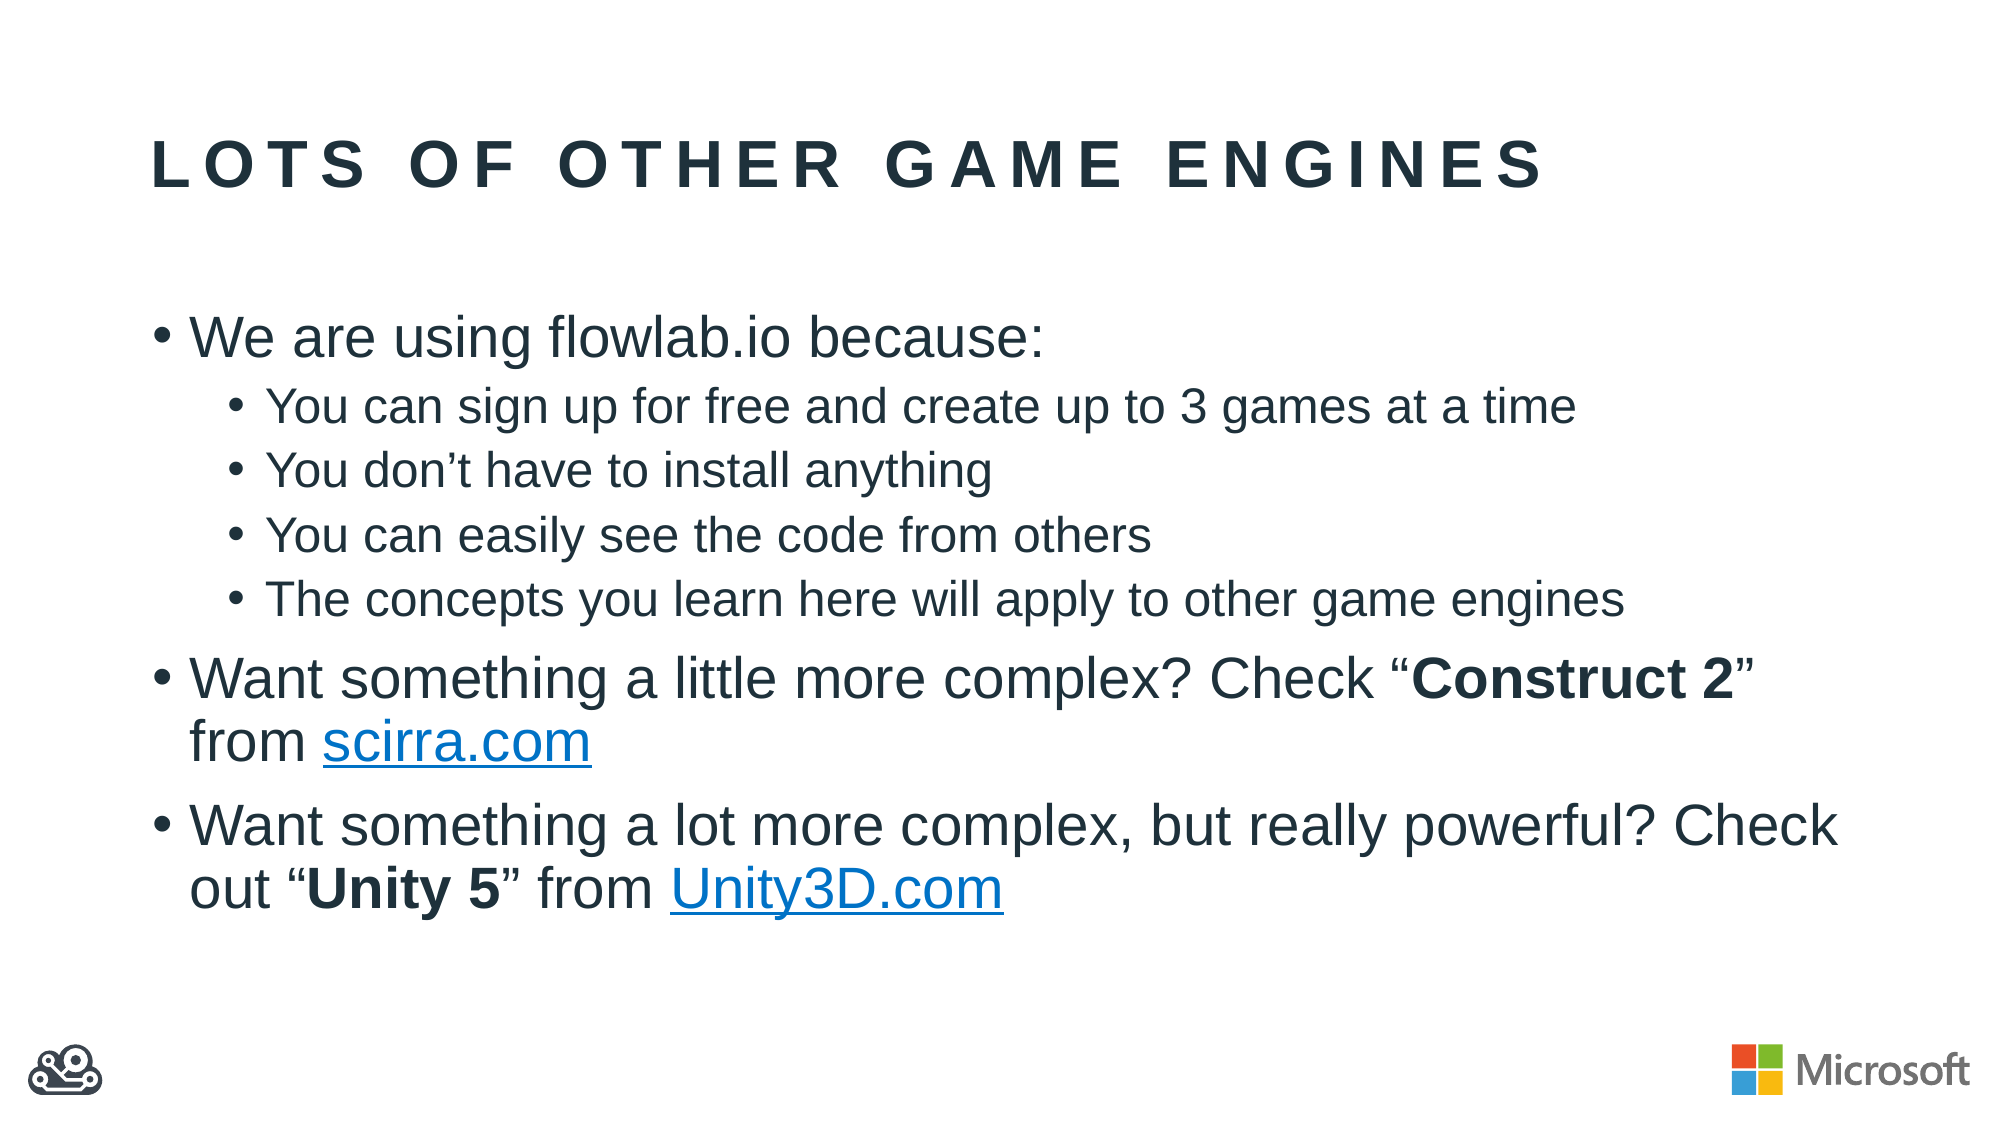

# Lots of other game engines
We are using flowlab.io because:
You can sign up for free and create up to 3 games at a time
You don’t have to install anything
You can easily see the code from others
The concepts you learn here will apply to other game engines
Want something a little more complex? Check “Construct 2” from scirra.com
Want something a lot more complex, but really powerful? Check out “Unity 5” from Unity3D.com